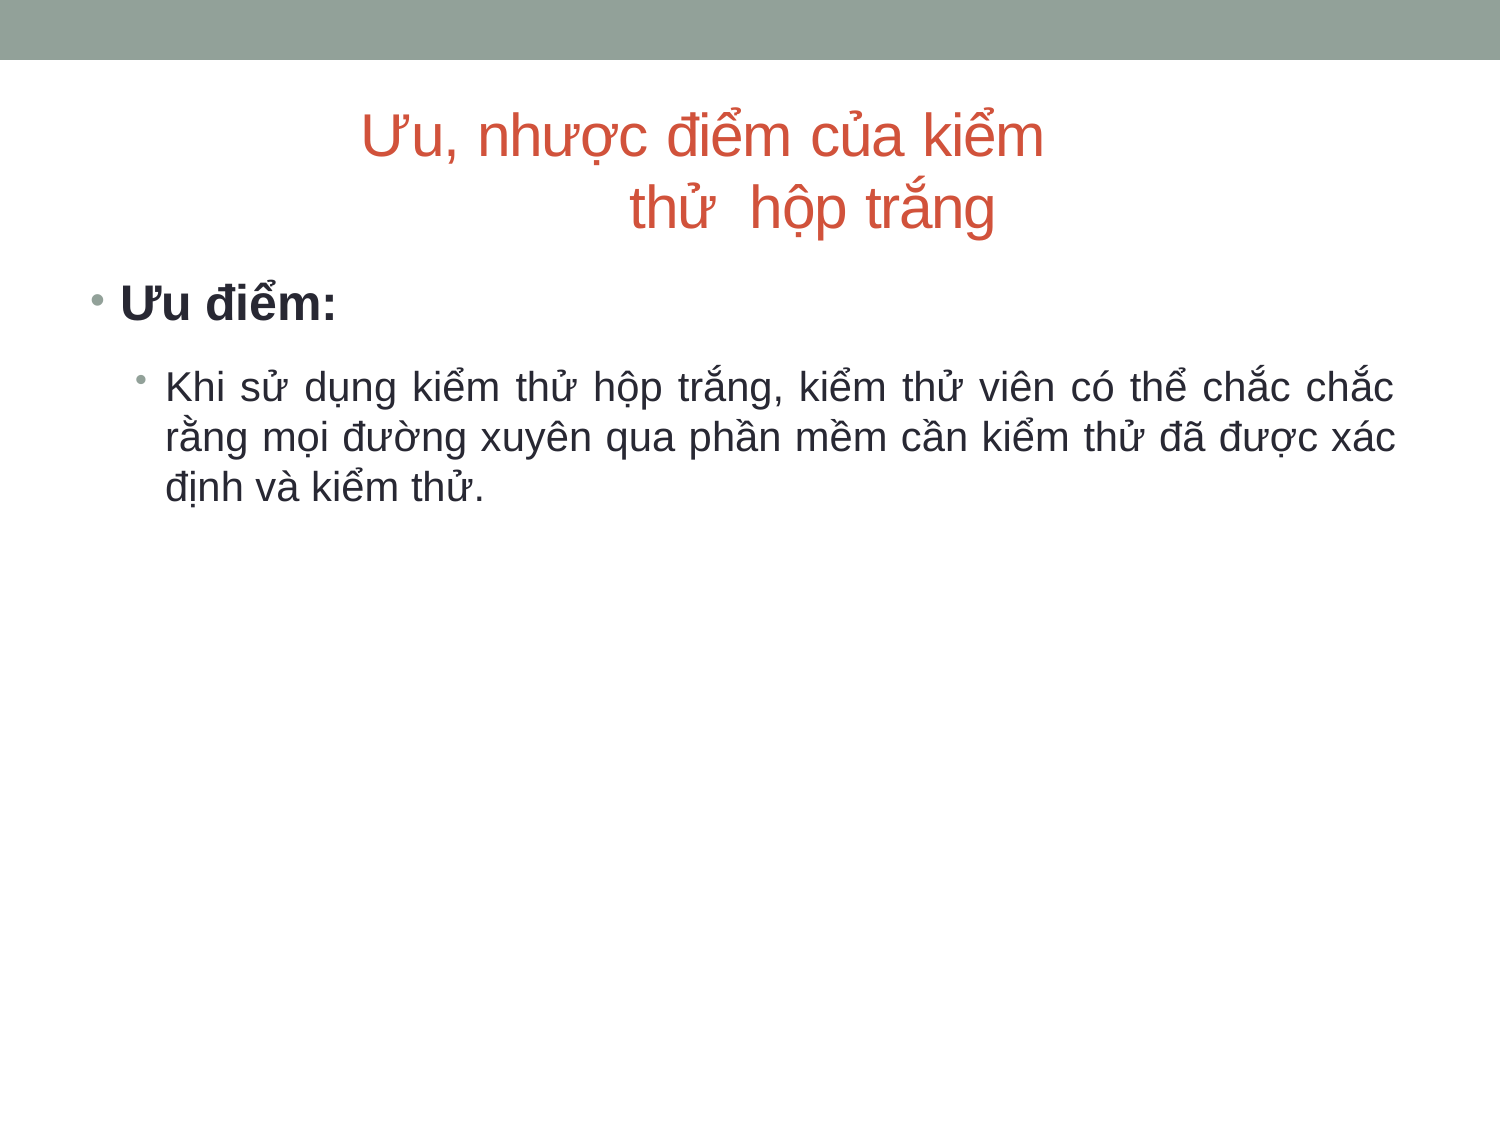

# Ưu, nhược điểm của kiểm thử  hộp trắng
Ưu điểm:
Khi sử dụng kiểm thử hộp trắng, kiểm thử viên có thể chắc chắc  rằng mọi đường xuyên qua phần mềm cần kiểm thử đã được xác  định và kiểm thử.